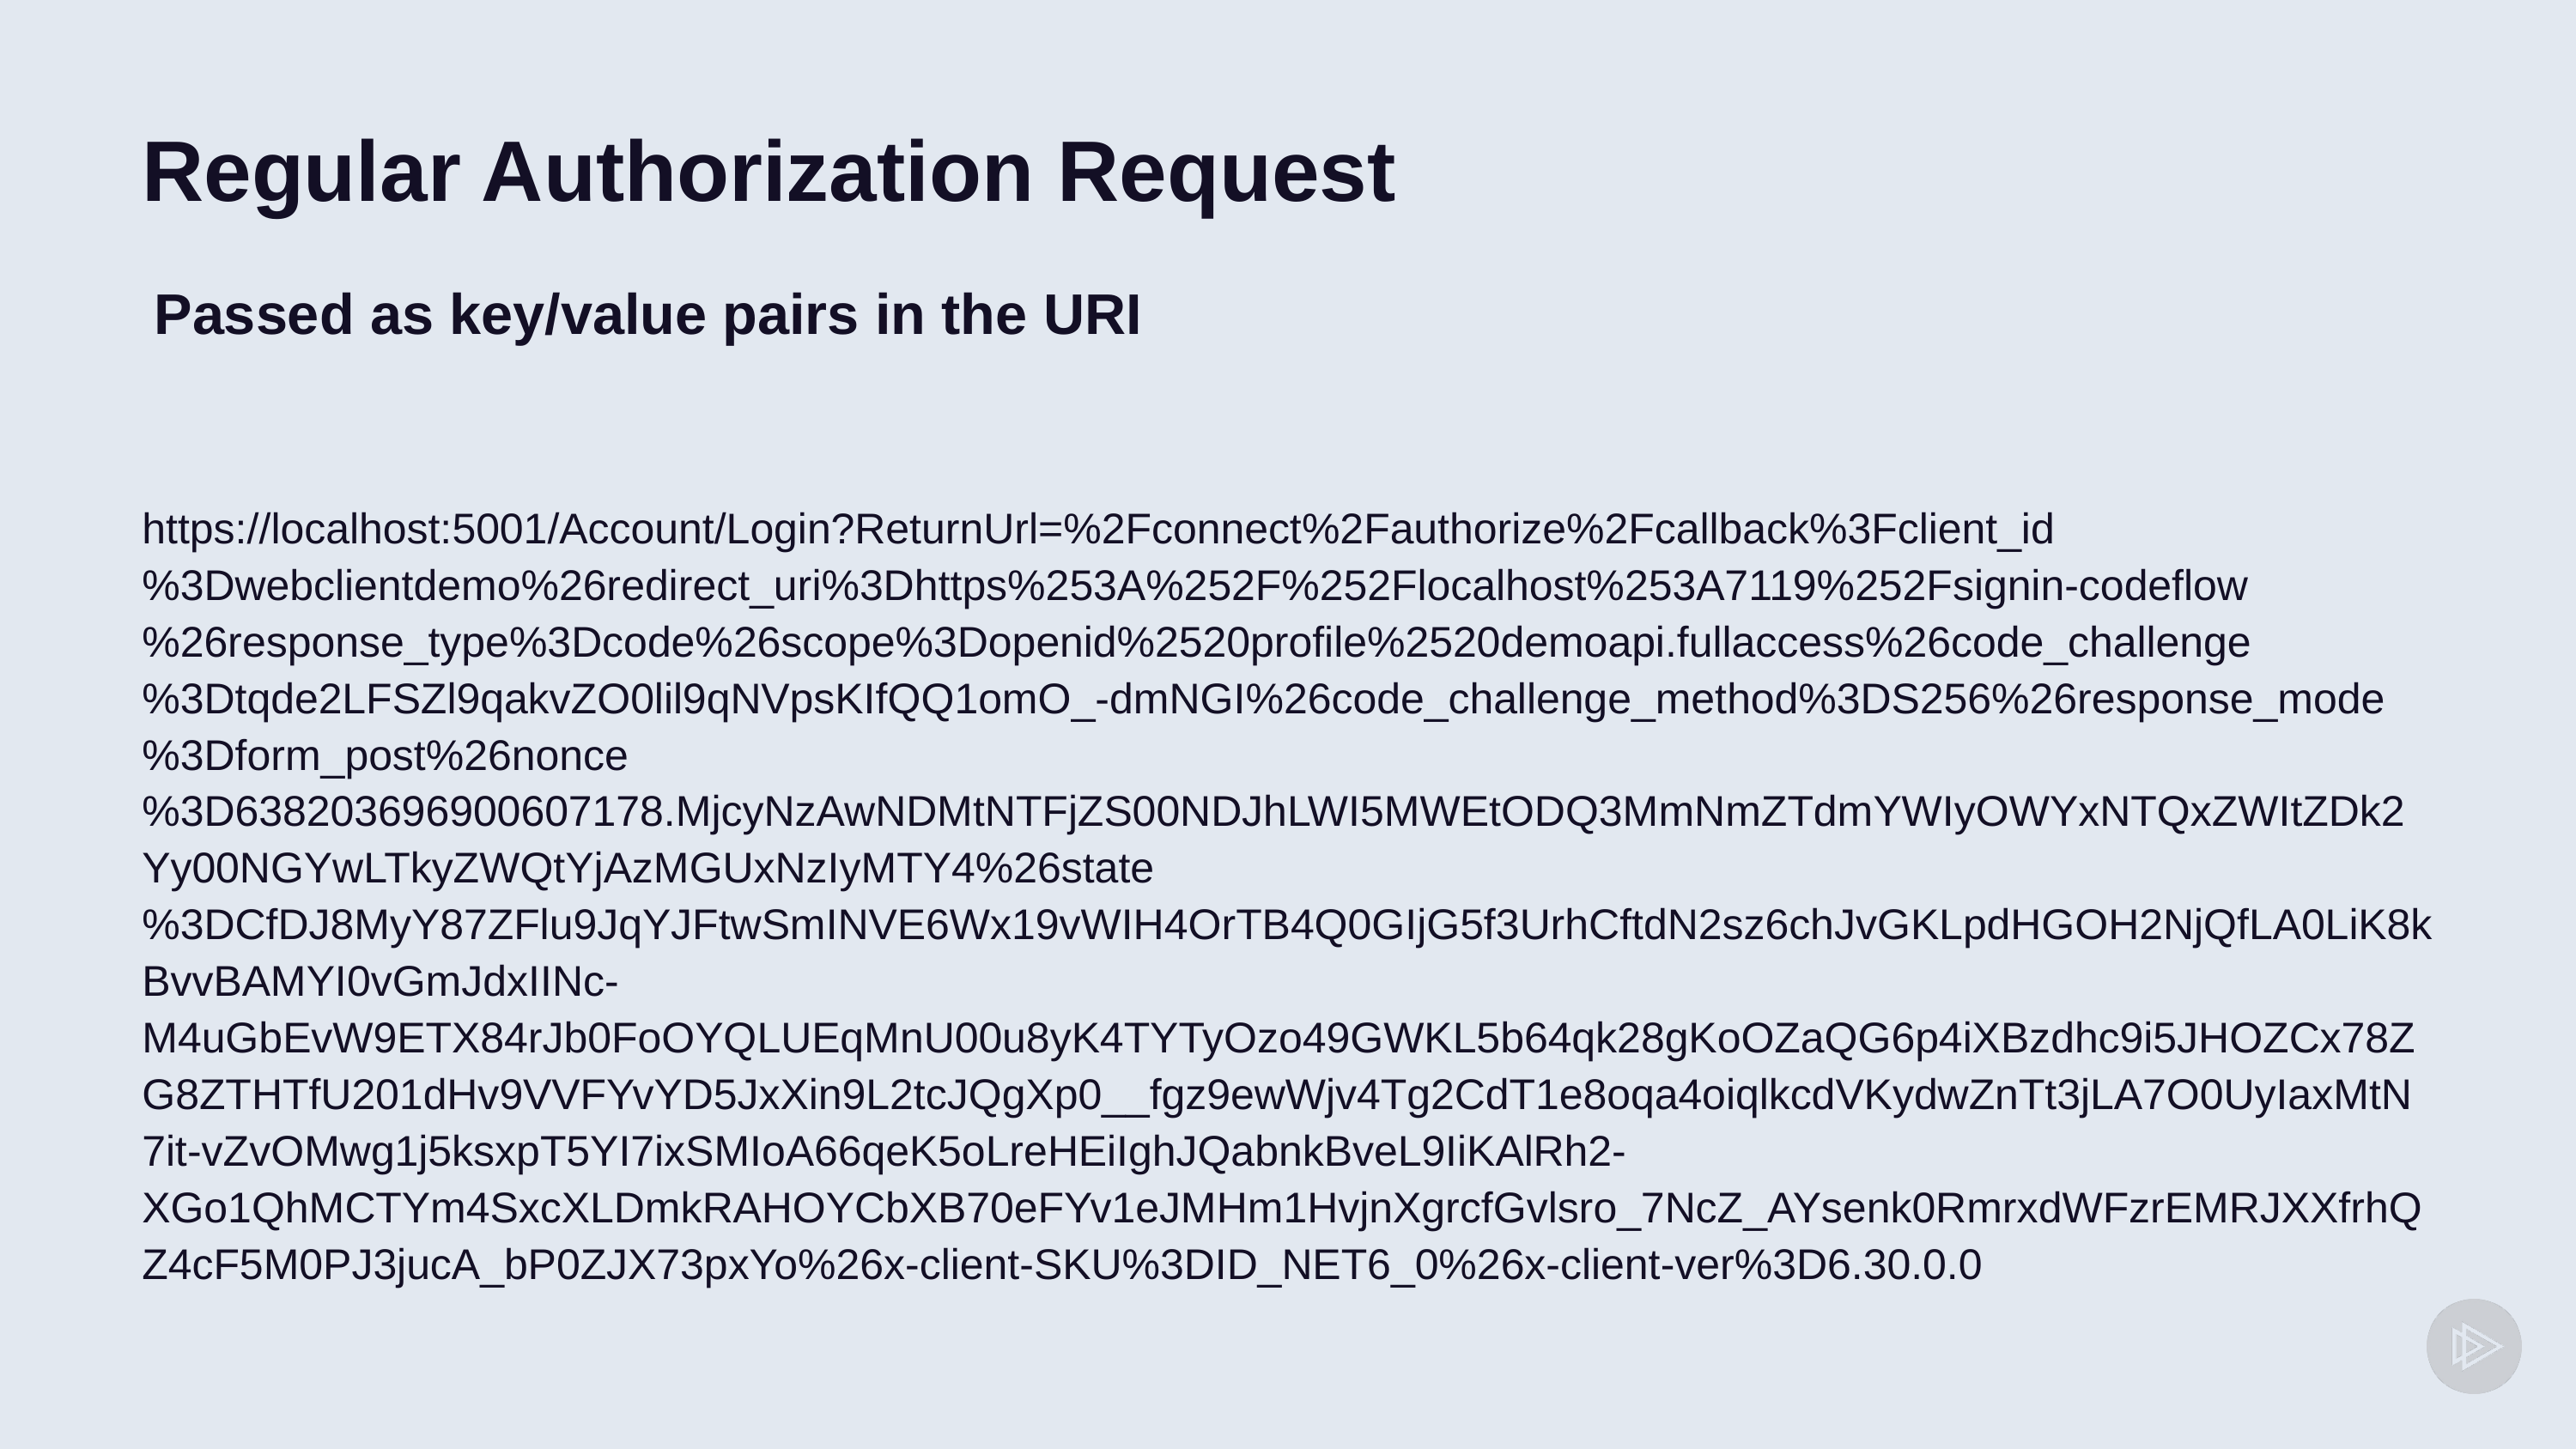

# Regular Authorization Request
Passed as key/value pairs in the URI
https://localhost:5001/Account/Login?ReturnUrl=%2Fconnect%2Fauthorize%2Fcallback%3Fclient_id%3Dwebclientdemo%26redirect_uri%3Dhttps%253A%252F%252Flocalhost%253A7119%252Fsignin-codeflow%26response_type%3Dcode%26scope%3Dopenid%2520profile%2520demoapi.fullaccess%26code_challenge%3Dtqde2LFSZl9qakvZO0lil9qNVpsKIfQQ1omO_-dmNGI%26code_challenge_method%3DS256%26response_mode%3Dform_post%26nonce%3D638203696900607178.MjcyNzAwNDMtNTFjZS00NDJhLWI5MWEtODQ3MmNmZTdmYWIyOWYxNTQxZWItZDk2Yy00NGYwLTkyZWQtYjAzMGUxNzIyMTY4%26state%3DCfDJ8MyY87ZFlu9JqYJFtwSmINVE6Wx19vWIH4OrTB4Q0GIjG5f3UrhCftdN2sz6chJvGKLpdHGOH2NjQfLA0LiK8kBvvBAMYI0vGmJdxIINc-M4uGbEvW9ETX84rJb0FoOYQLUEqMnU00u8yK4TYTyOzo49GWKL5b64qk28gKoOZaQG6p4iXBzdhc9i5JHOZCx78ZG8ZTHTfU201dHv9VVFYvYD5JxXin9L2tcJQgXp0__fgz9ewWjv4Tg2CdT1e8oqa4oiqlkcdVKydwZnTt3jLA7O0UyIaxMtN7it-vZvOMwg1j5ksxpT5YI7ixSMIoA66qeK5oLreHEiIghJQabnkBveL9IiKAlRh2-XGo1QhMCTYm4SxcXLDmkRAHOYCbXB70eFYv1eJMHm1HvjnXgrcfGvlsro_7NcZ_AYsenk0RmrxdWFzrEMRJXXfrhQZ4cF5M0PJ3jucA_bP0ZJX73pxYo%26x-client-SKU%3DID_NET6_0%26x-client-ver%3D6.30.0.0